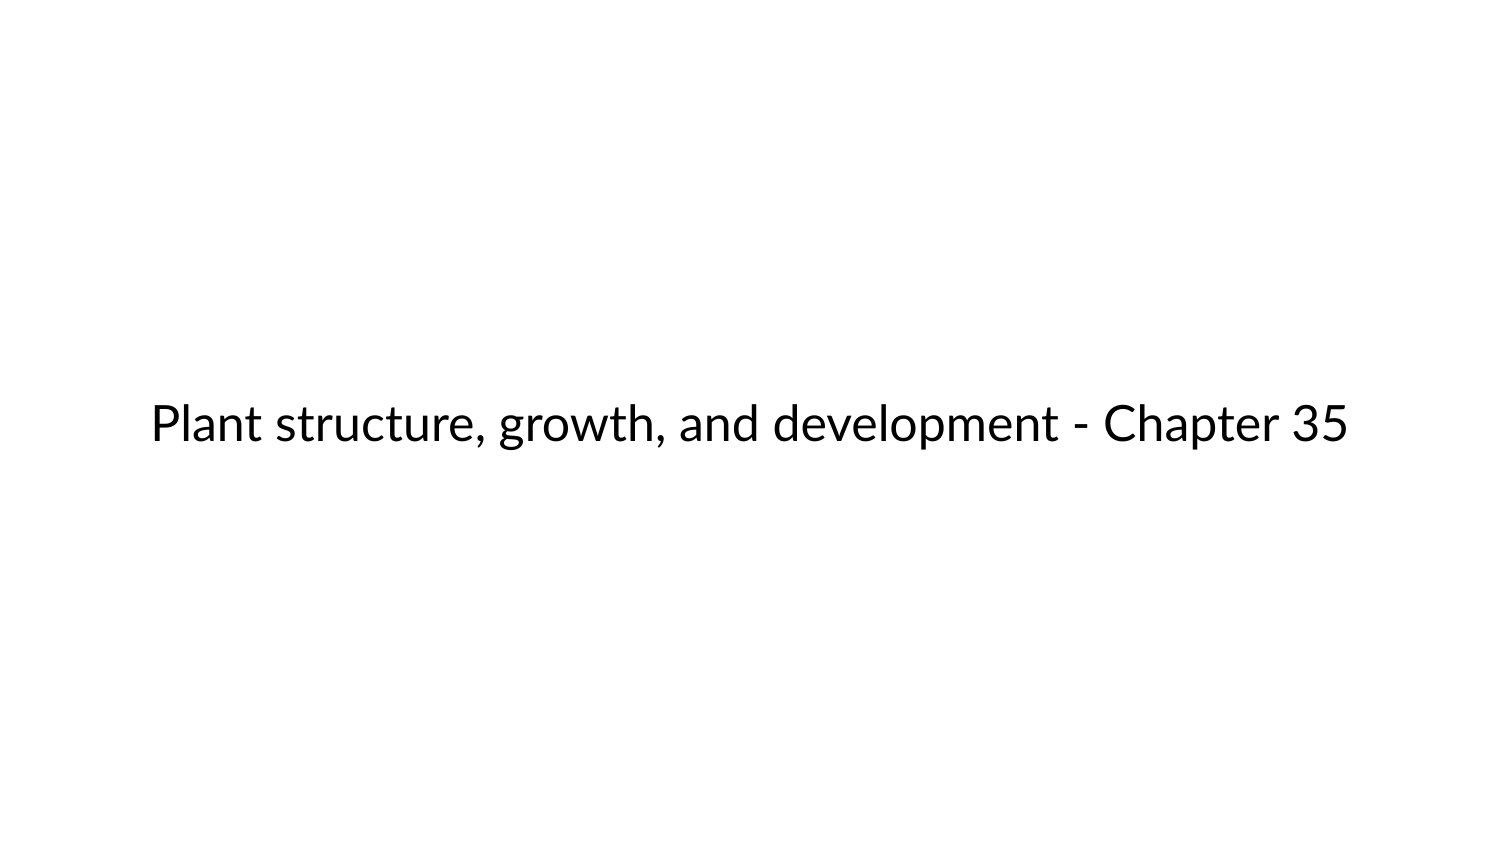

# Plant structure, growth, and development - Chapter 35